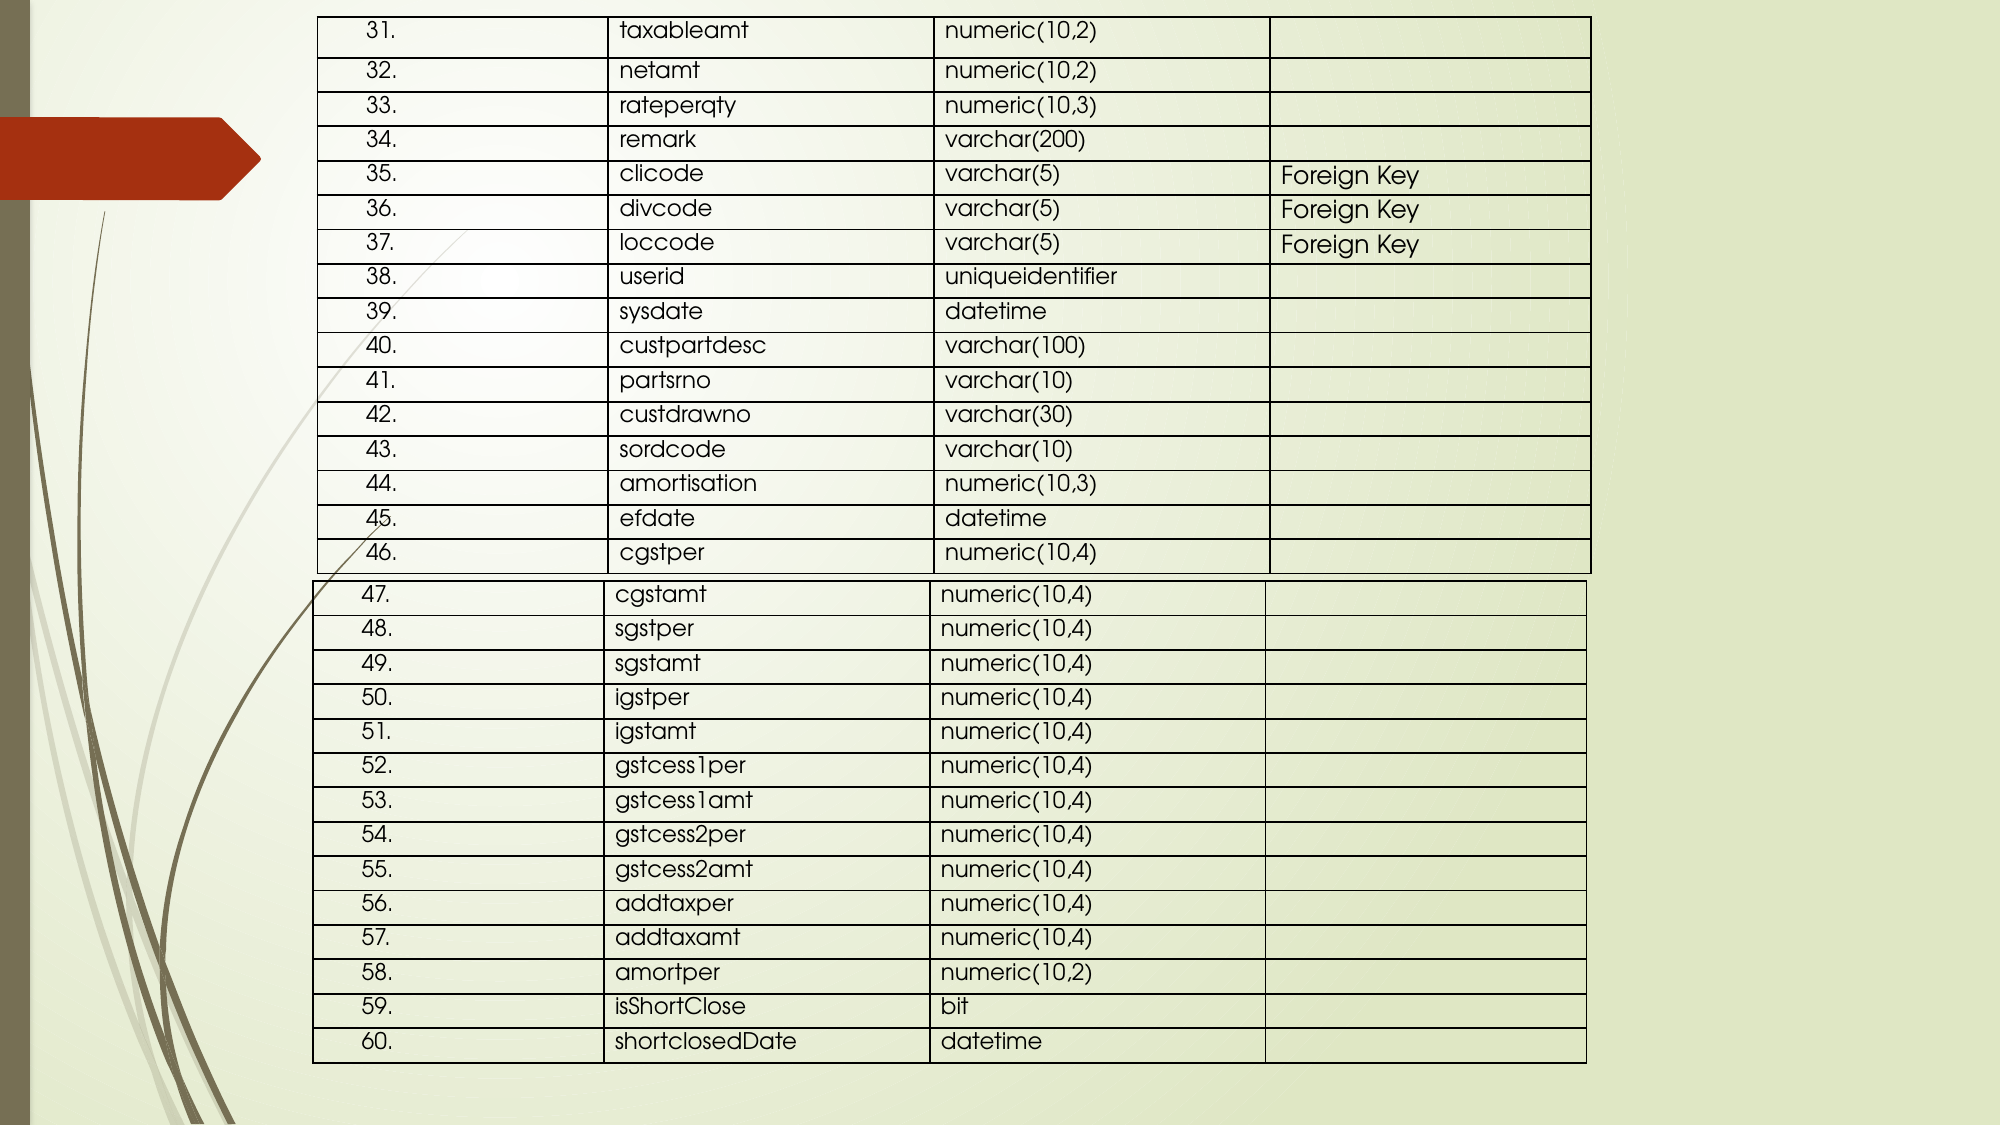

| 31. | taxableamt | numeric(10,2) |  |
| --- | --- | --- | --- |
| 32. | netamt | numeric(10,2) |  |
| 33. | rateperqty | numeric(10,3) |  |
| 34. | remark | varchar(200) |  |
| 35. | clicode | varchar(5) | Foreign Key |
| 36. | divcode | varchar(5) | Foreign Key |
| 37. | loccode | varchar(5) | Foreign Key |
| 38. | userid | uniqueidentifier |  |
| 39. | sysdate | datetime |  |
| 40. | custpartdesc | varchar(100) |  |
| 41. | partsrno | varchar(10) |  |
| 42. | custdrawno | varchar(30) |  |
| 43. | sordcode | varchar(10) |  |
| 44. | amortisation | numeric(10,3) |  |
| 45. | efdate | datetime |  |
| 46. | cgstper | numeric(10,4) |  |
| 47. | cgstamt | numeric(10,4) |  |
| --- | --- | --- | --- |
| 48. | sgstper | numeric(10,4) |  |
| 49. | sgstamt | numeric(10,4) |  |
| 50. | igstper | numeric(10,4) |  |
| 51. | igstamt | numeric(10,4) |  |
| 52. | gstcess1per | numeric(10,4) |  |
| 53. | gstcess1amt | numeric(10,4) |  |
| 54. | gstcess2per | numeric(10,4) |  |
| 55. | gstcess2amt | numeric(10,4) |  |
| 56. | addtaxper | numeric(10,4) |  |
| 57. | addtaxamt | numeric(10,4) |  |
| 58. | amortper | numeric(10,2) |  |
| 59. | isShortClose | bit |  |
| 60. | shortclosedDate | datetime |  |